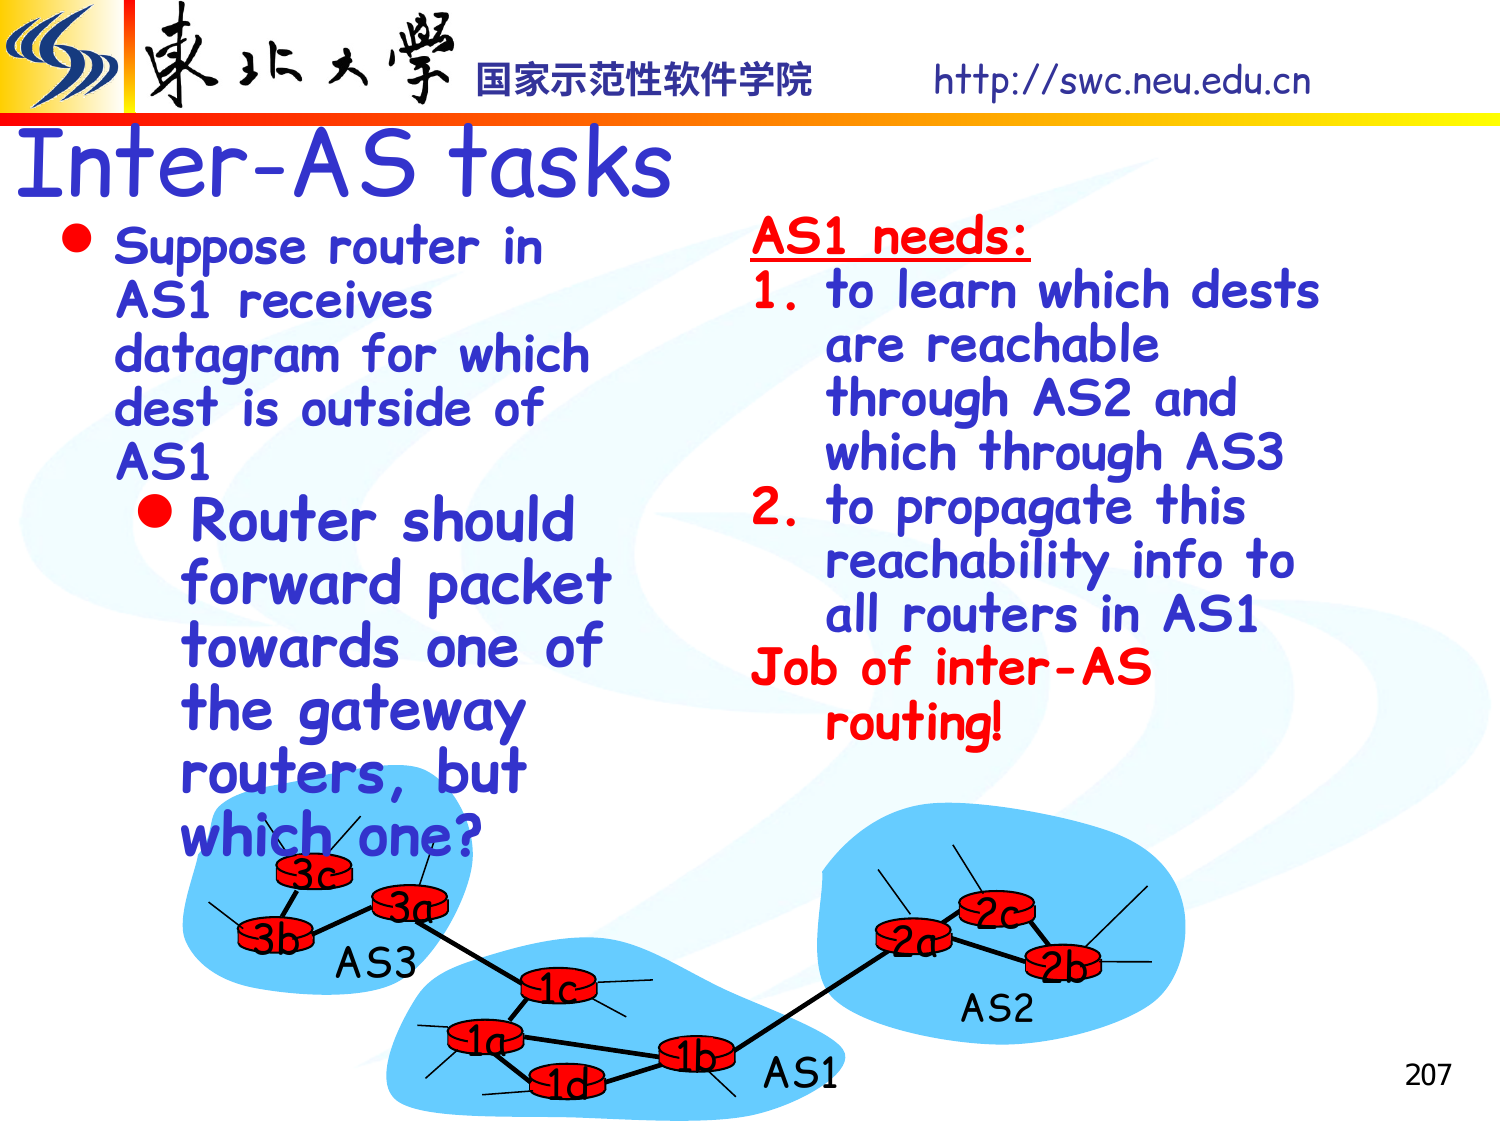

# Inter-AS tasks
AS1 needs:
to learn which dests are reachable through AS2 and which through AS3
to propagate this reachability info to all routers in AS1
Job of inter-AS routing!
Suppose router in AS1 receives datagram for which dest is outside of AS1
Router should forward packet towards one of the gateway routers, but which one?

3c

3a
2c

3b

2a

AS3

2b

1c

AS2

1a

1b

AS1

1d

207